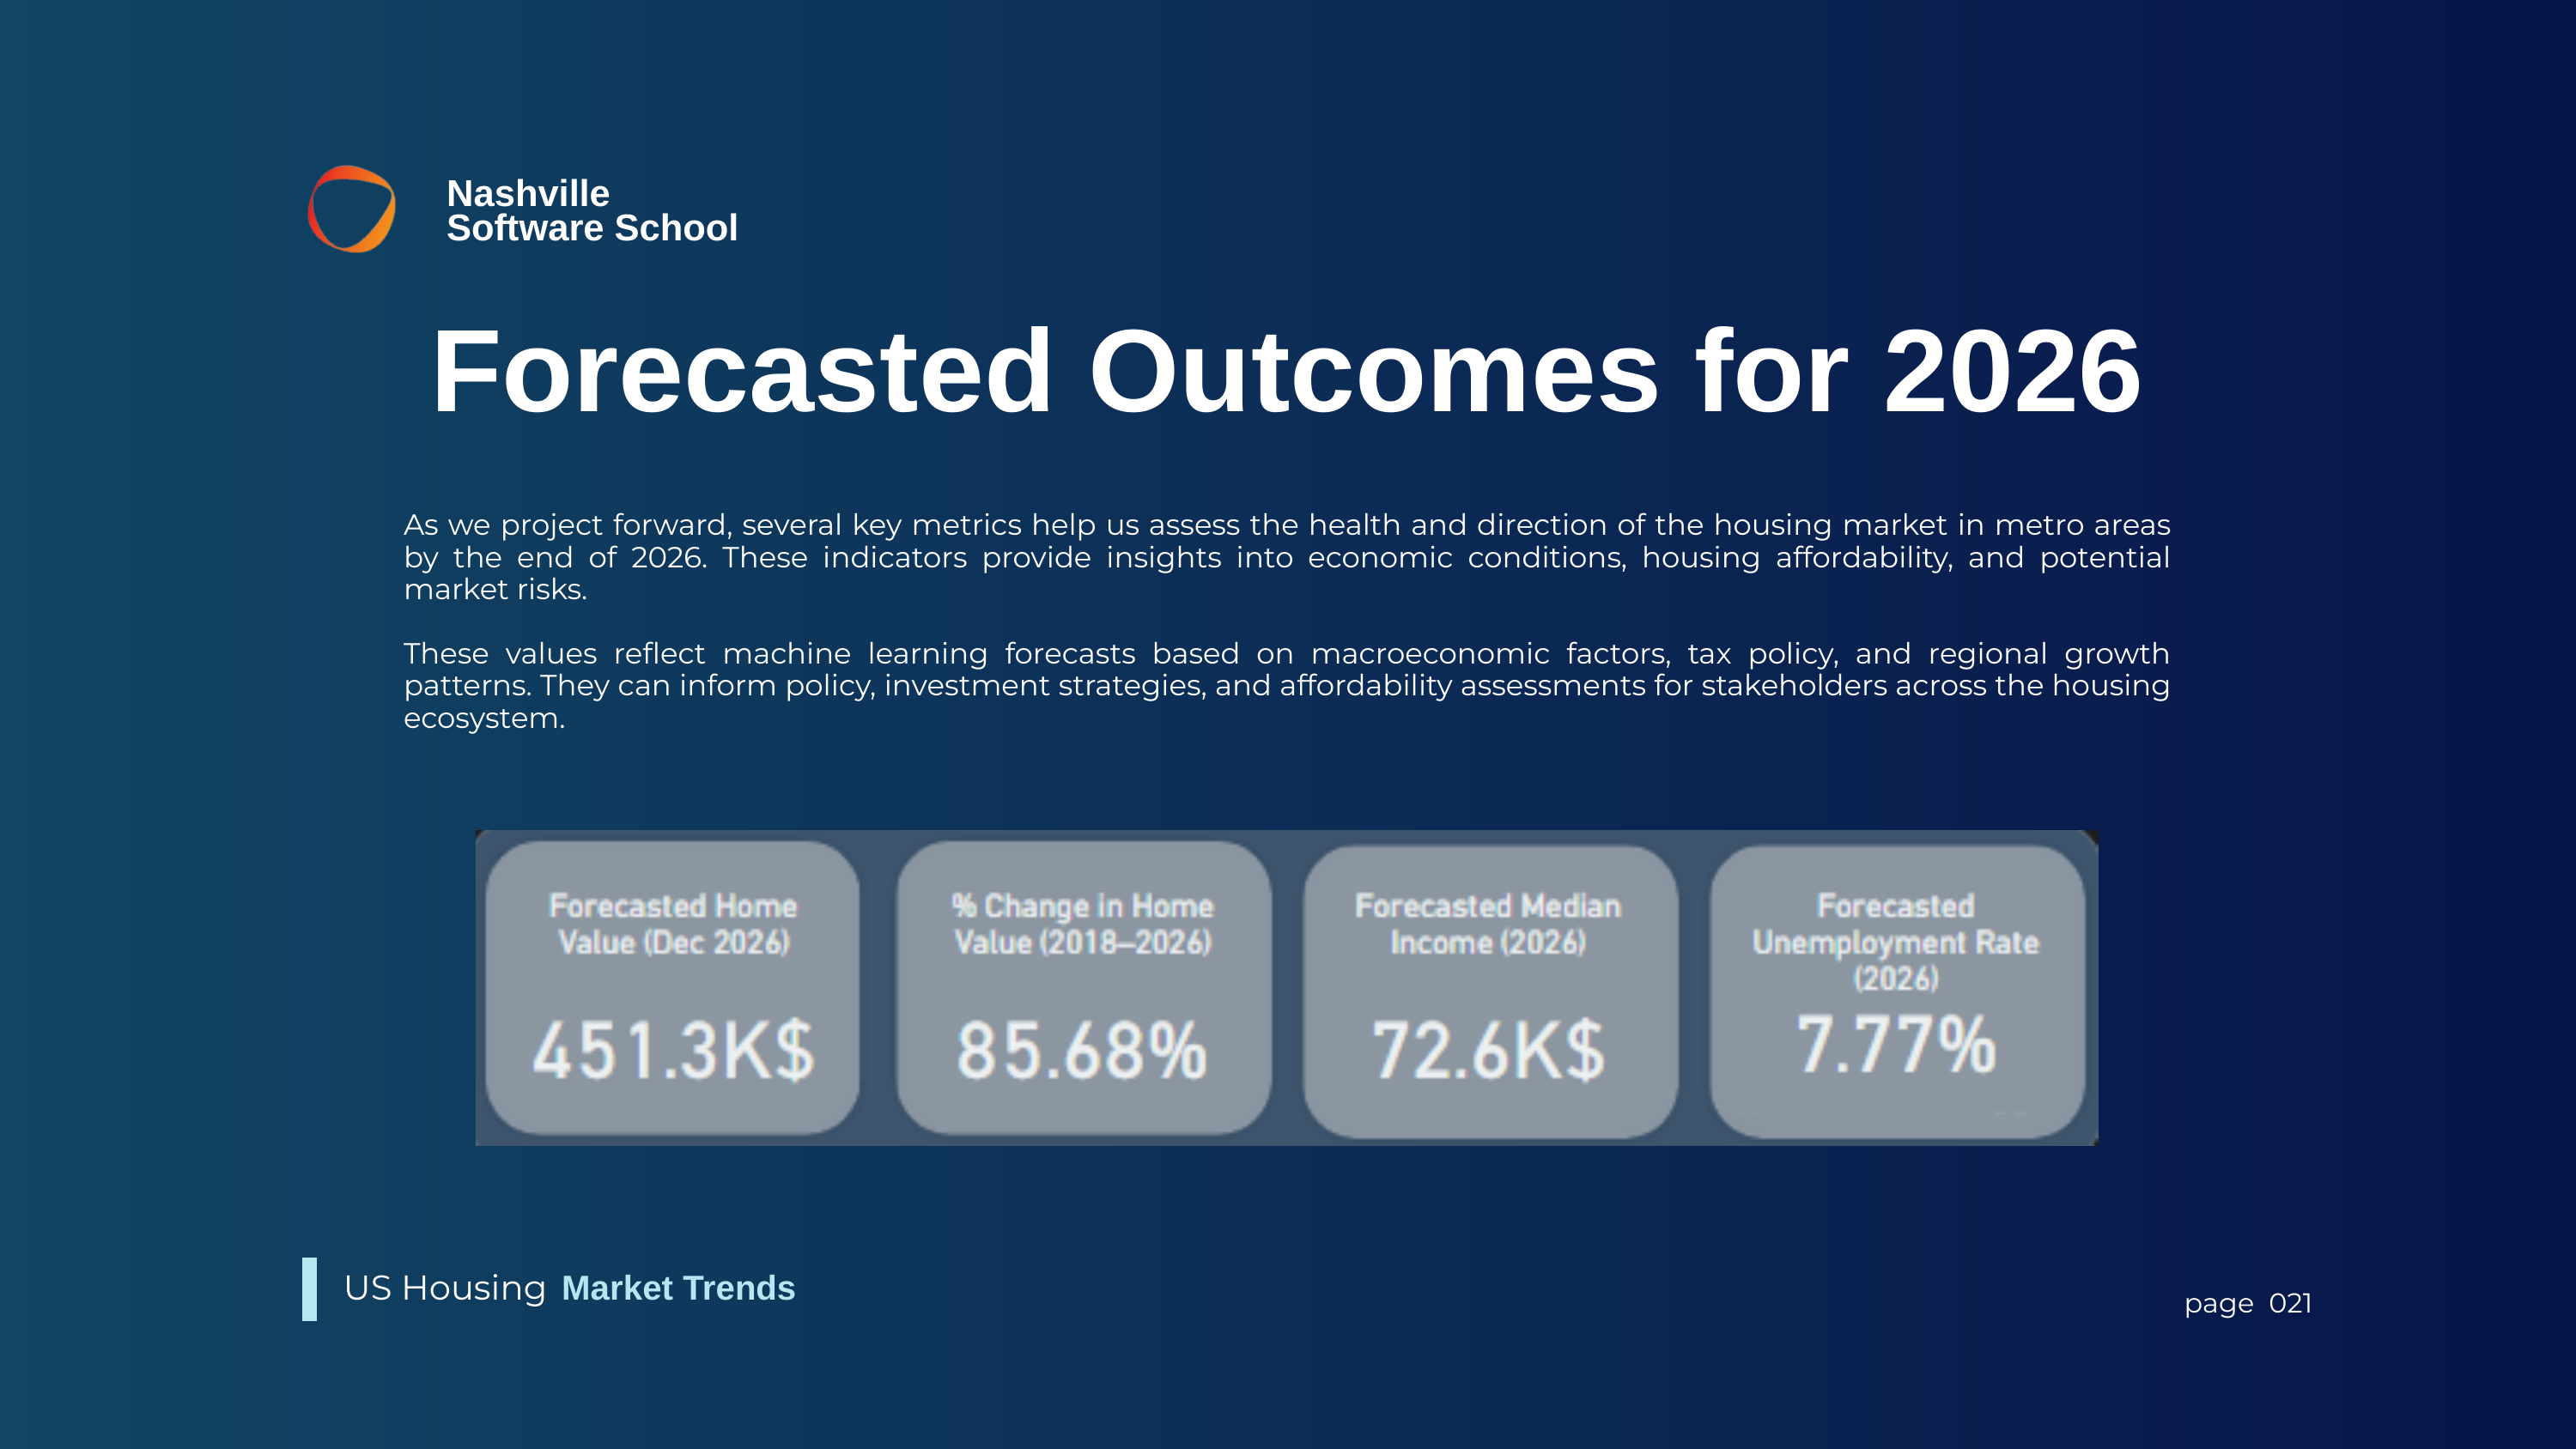

Nashville Software School
Forecasted Outcomes for 2026
As we project forward, several key metrics help us assess the health and direction of the housing market in metro areas by the end of 2026. These indicators provide insights into economic conditions, housing affordability, and potential market risks.

These values reflect machine learning forecasts based on macroeconomic factors, tax policy, and regional growth patterns. They can inform policy, investment strategies, and affordability assessments for stakeholders across the housing ecosystem.

Market Trends
US Housing
page  021